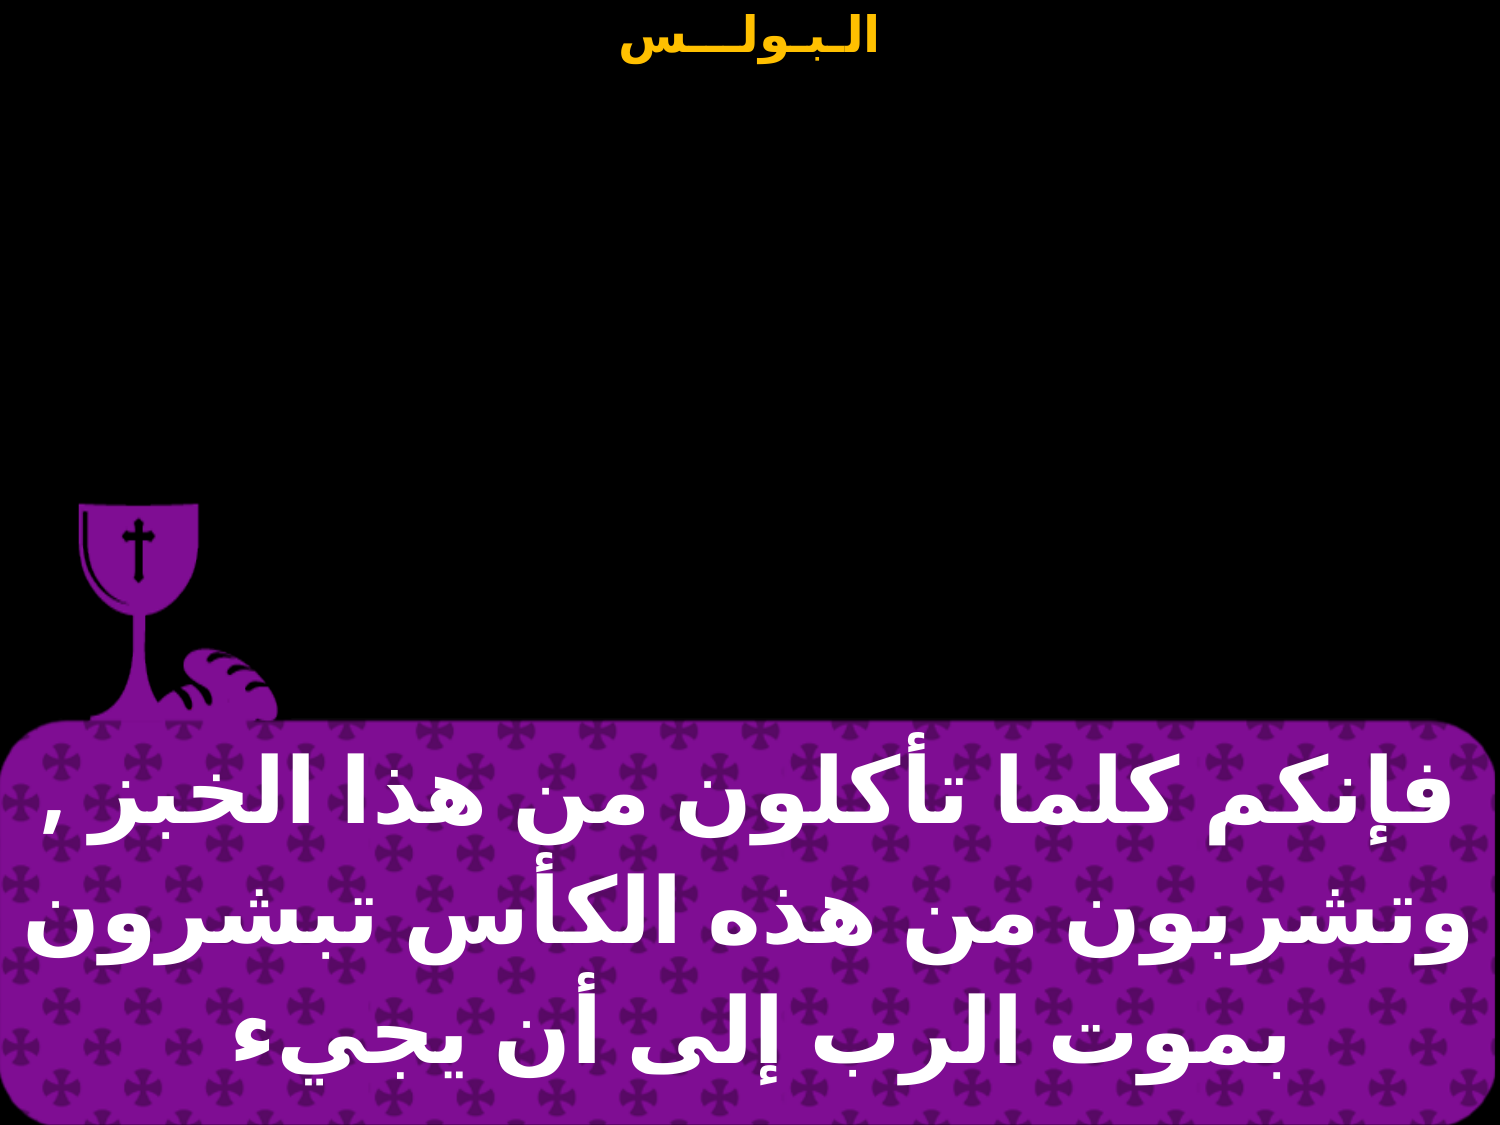

| فإنكم كلما تأكلون من هذا الخبز , وتشربون من هذه الكأس تبشرون بموت الرب إلى أن يجيء |
| --- |